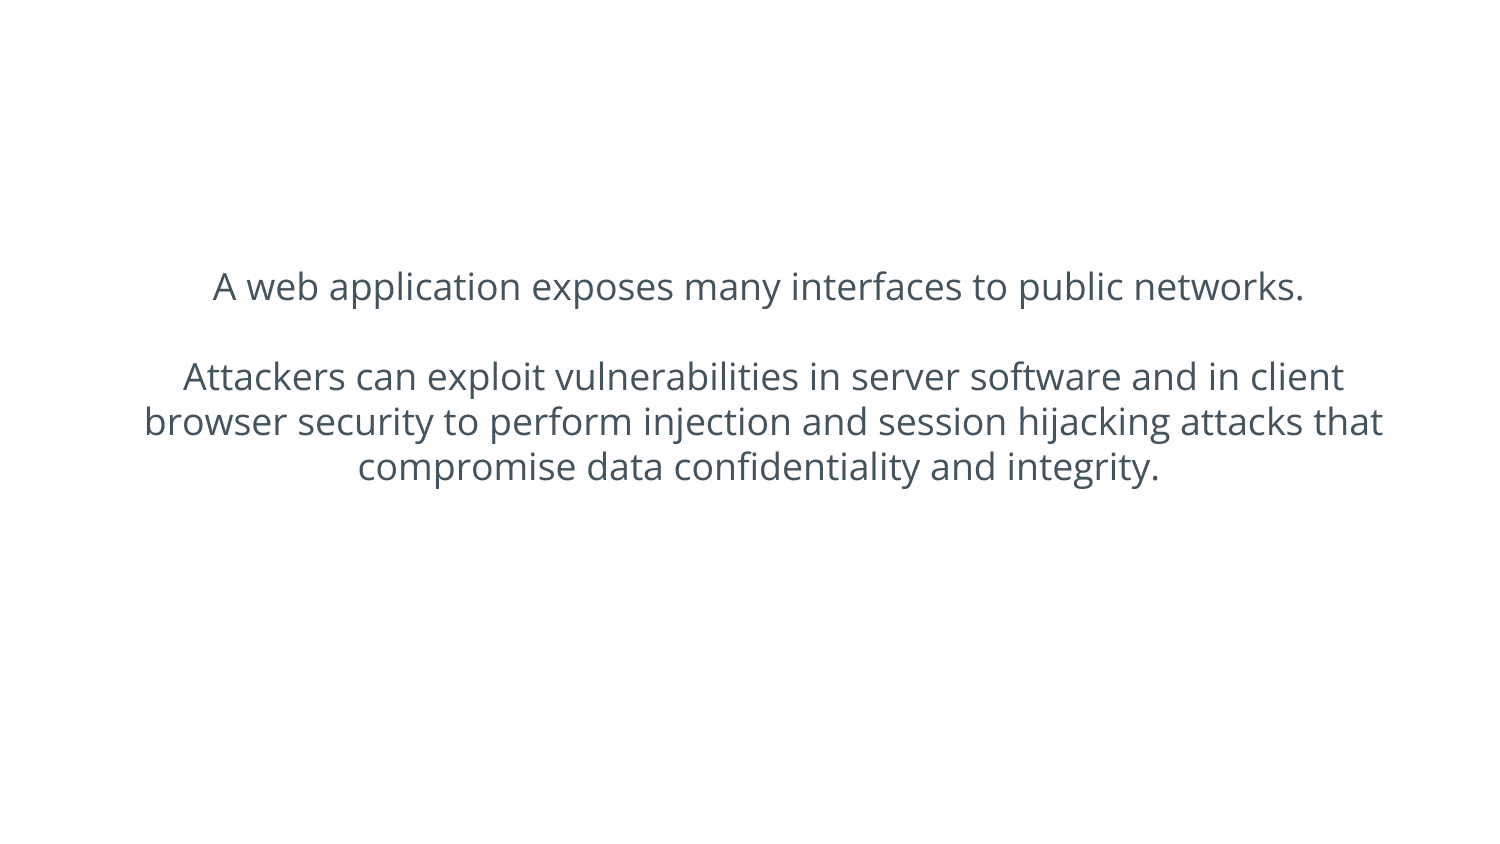

A web application exposes many interfaces to public networks.

Attackers can exploit vulnerabilities in server software and in client browser security to perform injection and session hijacking attacks that compromise data confidentiality and integrity.